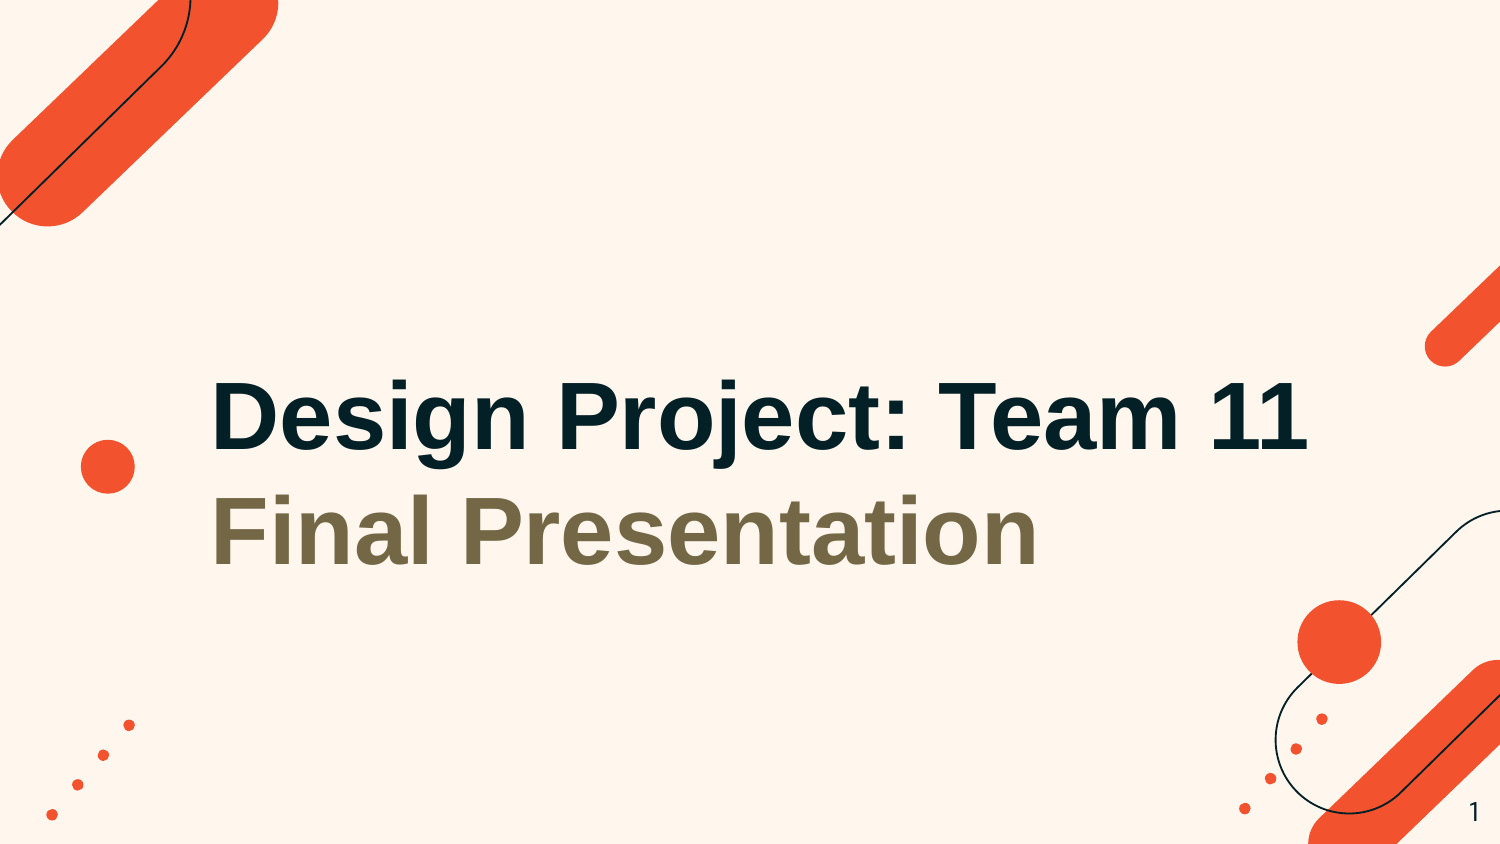

# Design Project: Team 11
Final Presentation
1